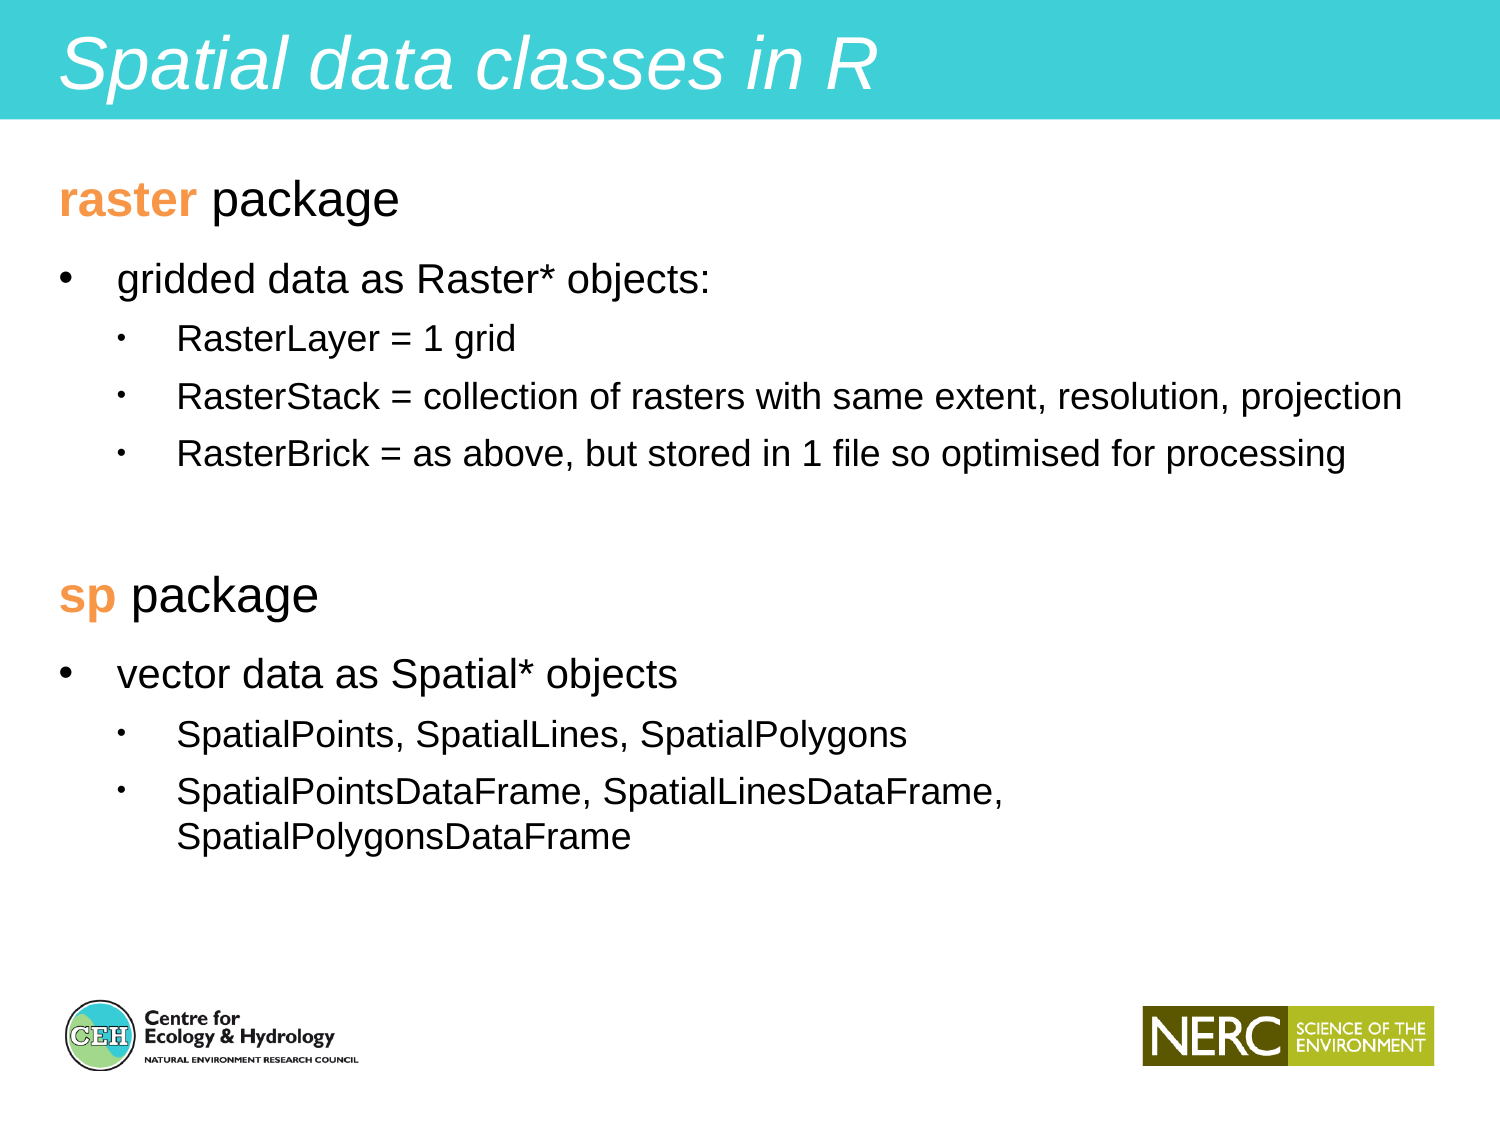

Spatial data classes in R
raster package
gridded data as Raster* objects:
RasterLayer = 1 grid
RasterStack = collection of rasters with same extent, resolution, projection
RasterBrick = as above, but stored in 1 file so optimised for processing
sp package
vector data as Spatial* objects
SpatialPoints, SpatialLines, SpatialPolygons
SpatialPointsDataFrame, SpatialLinesDataFrame, SpatialPolygonsDataFrame